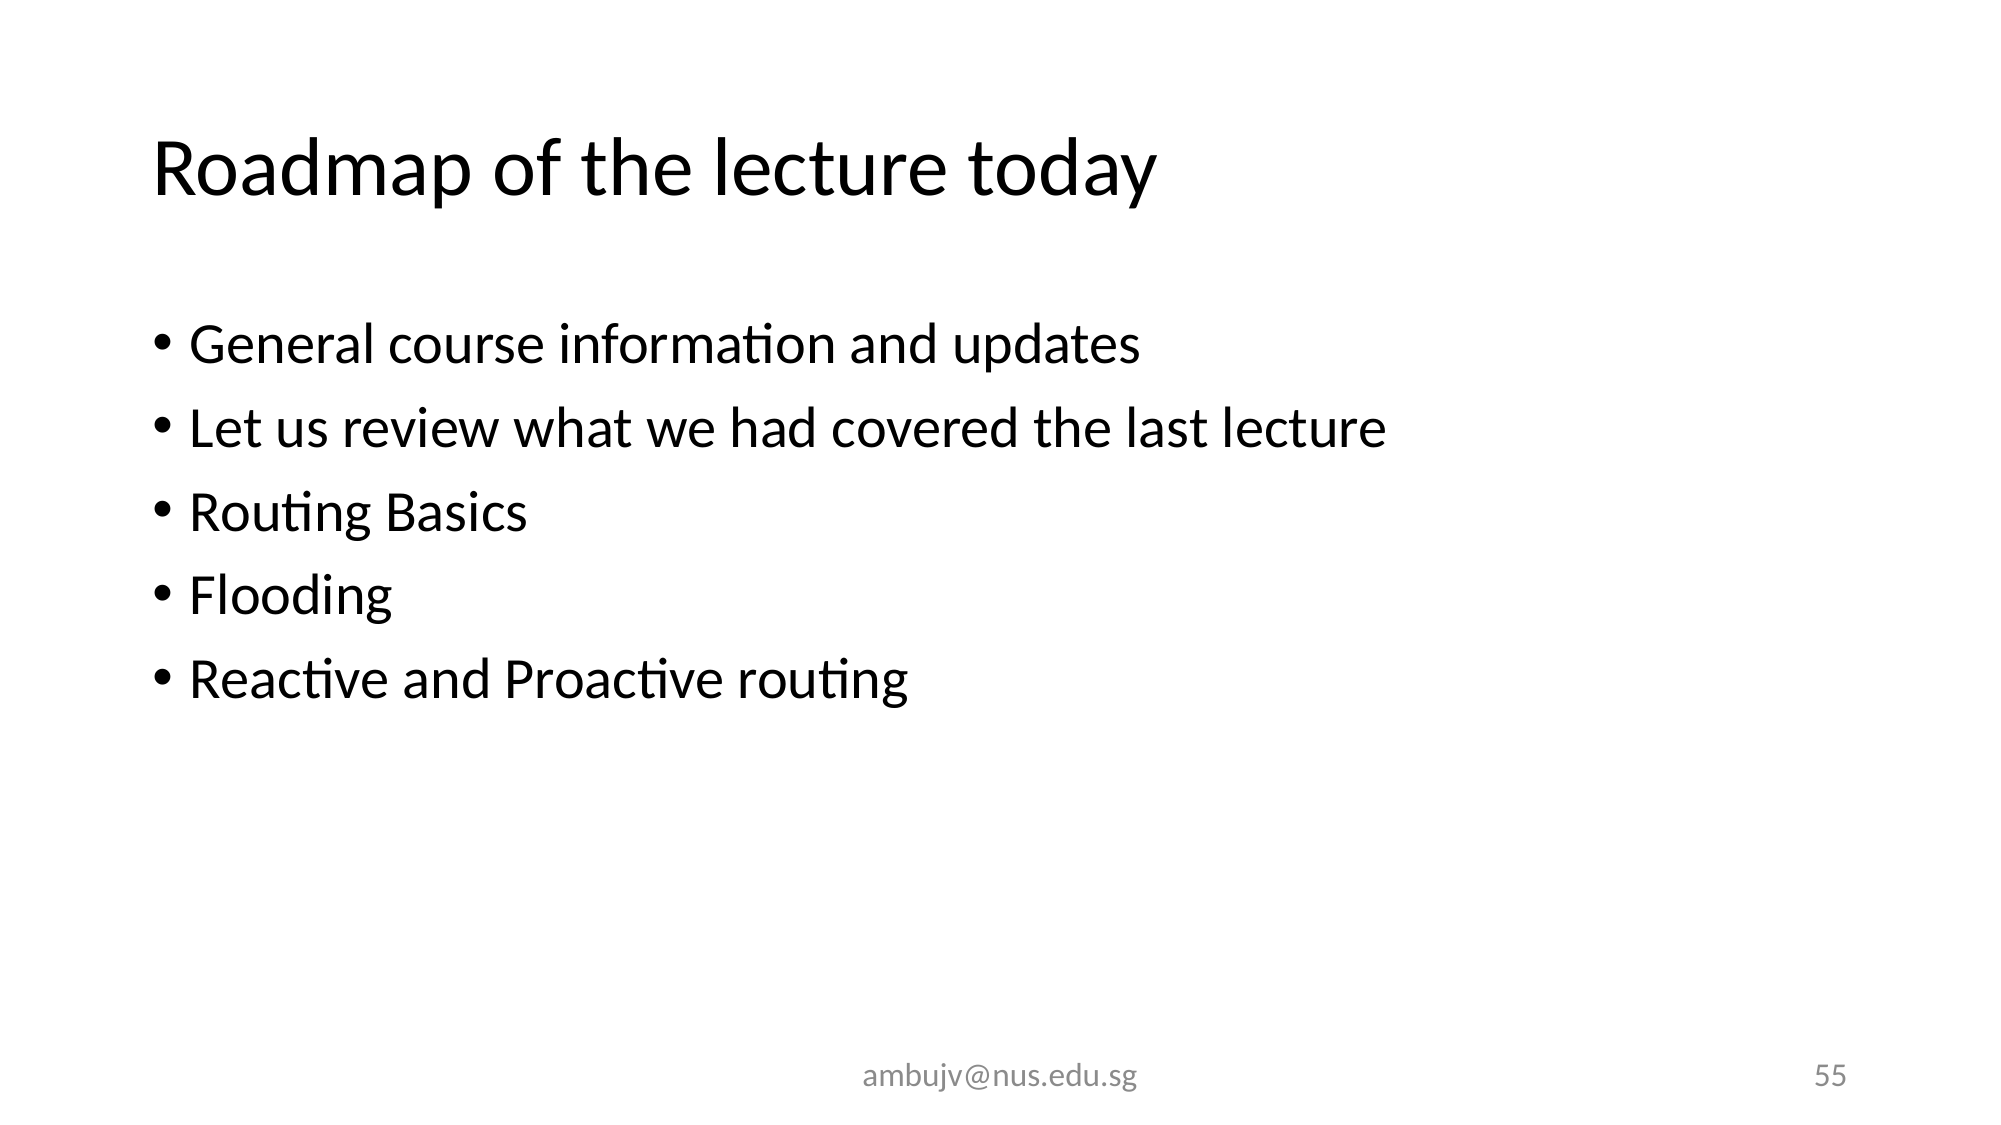

# Roadmap of the lecture today
General course information and updates
Let us review what we had covered the last lecture
Routing Basics
Flooding
Reactive and Proactive routing
ambujv@nus.edu.sg
55